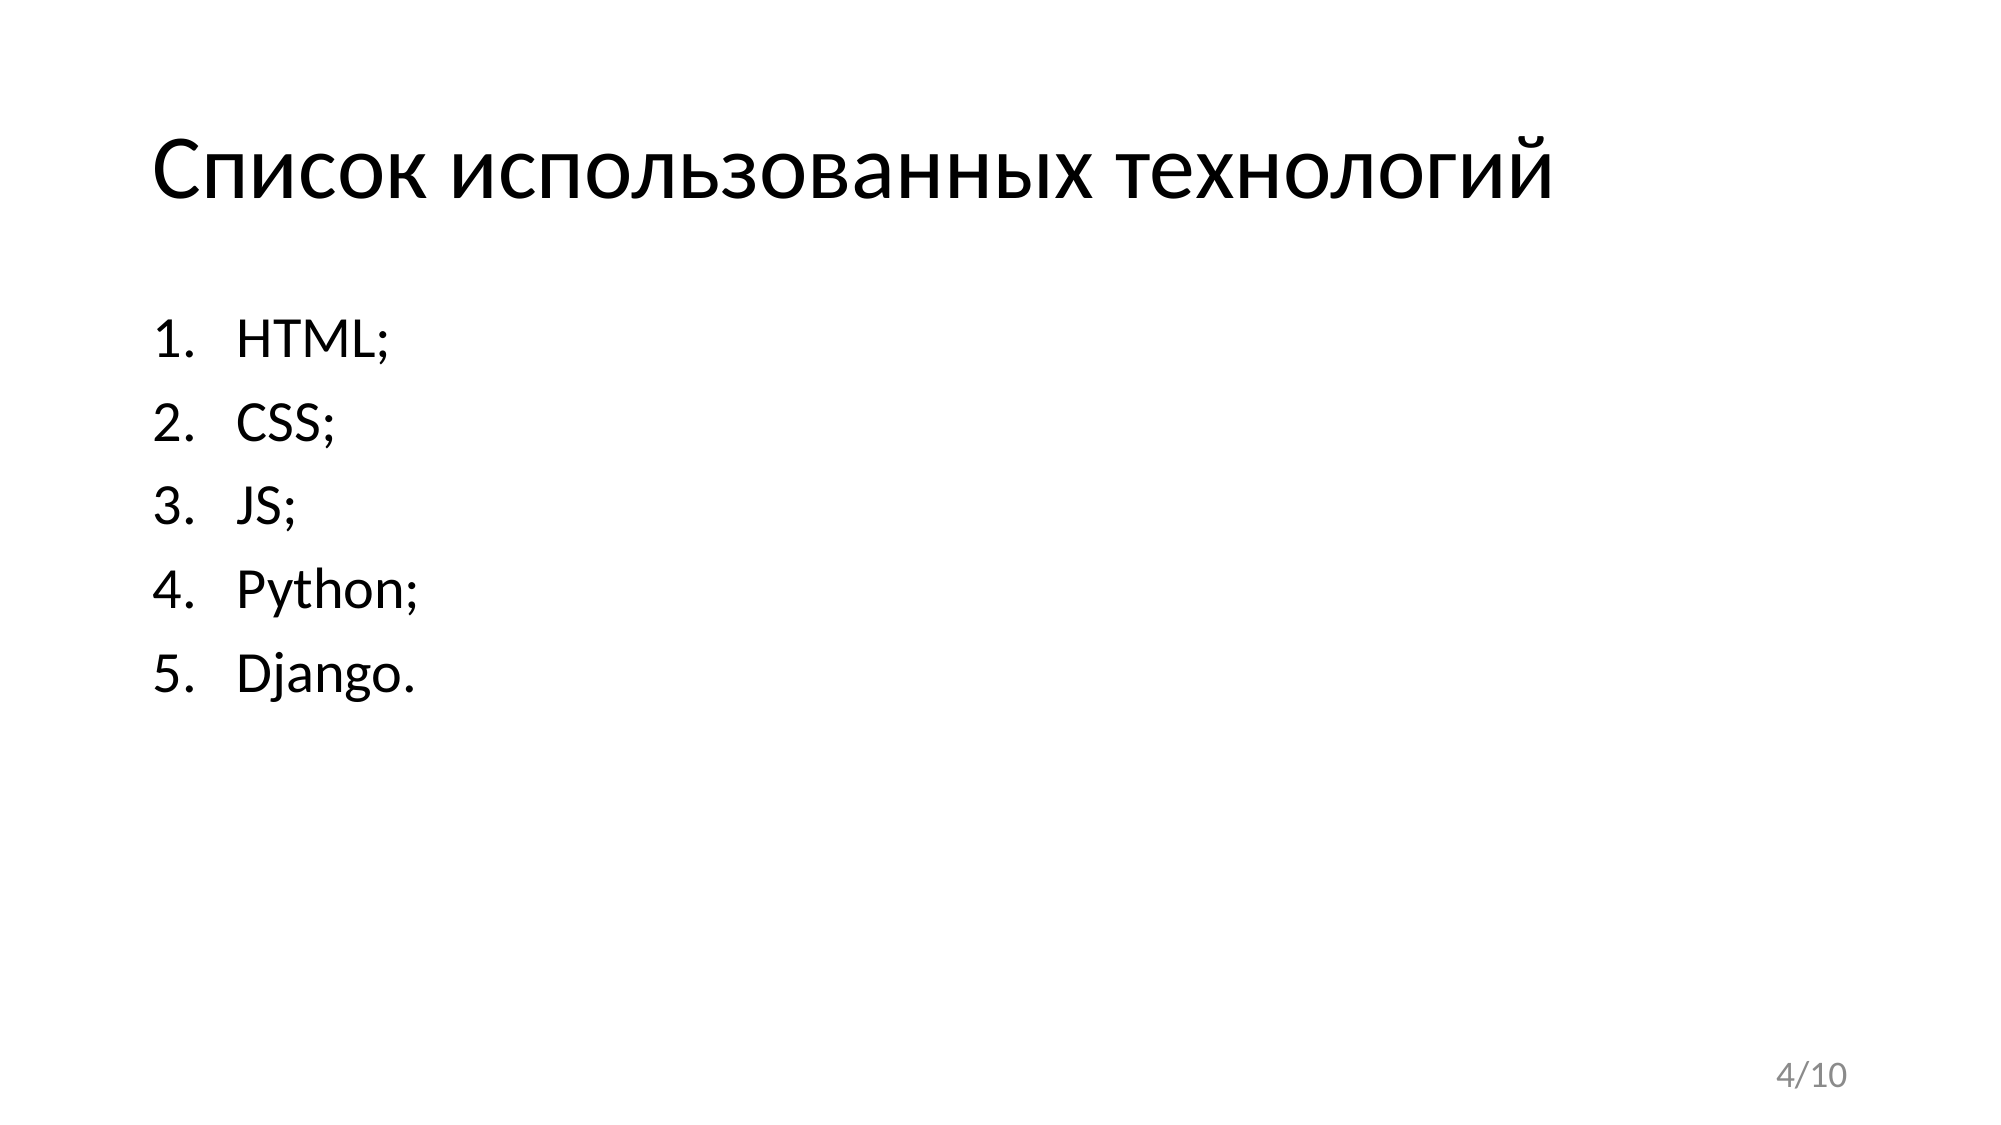

# Список использованных технологий
HTML;
CSS;
JS;
Python;
Django.
4/10